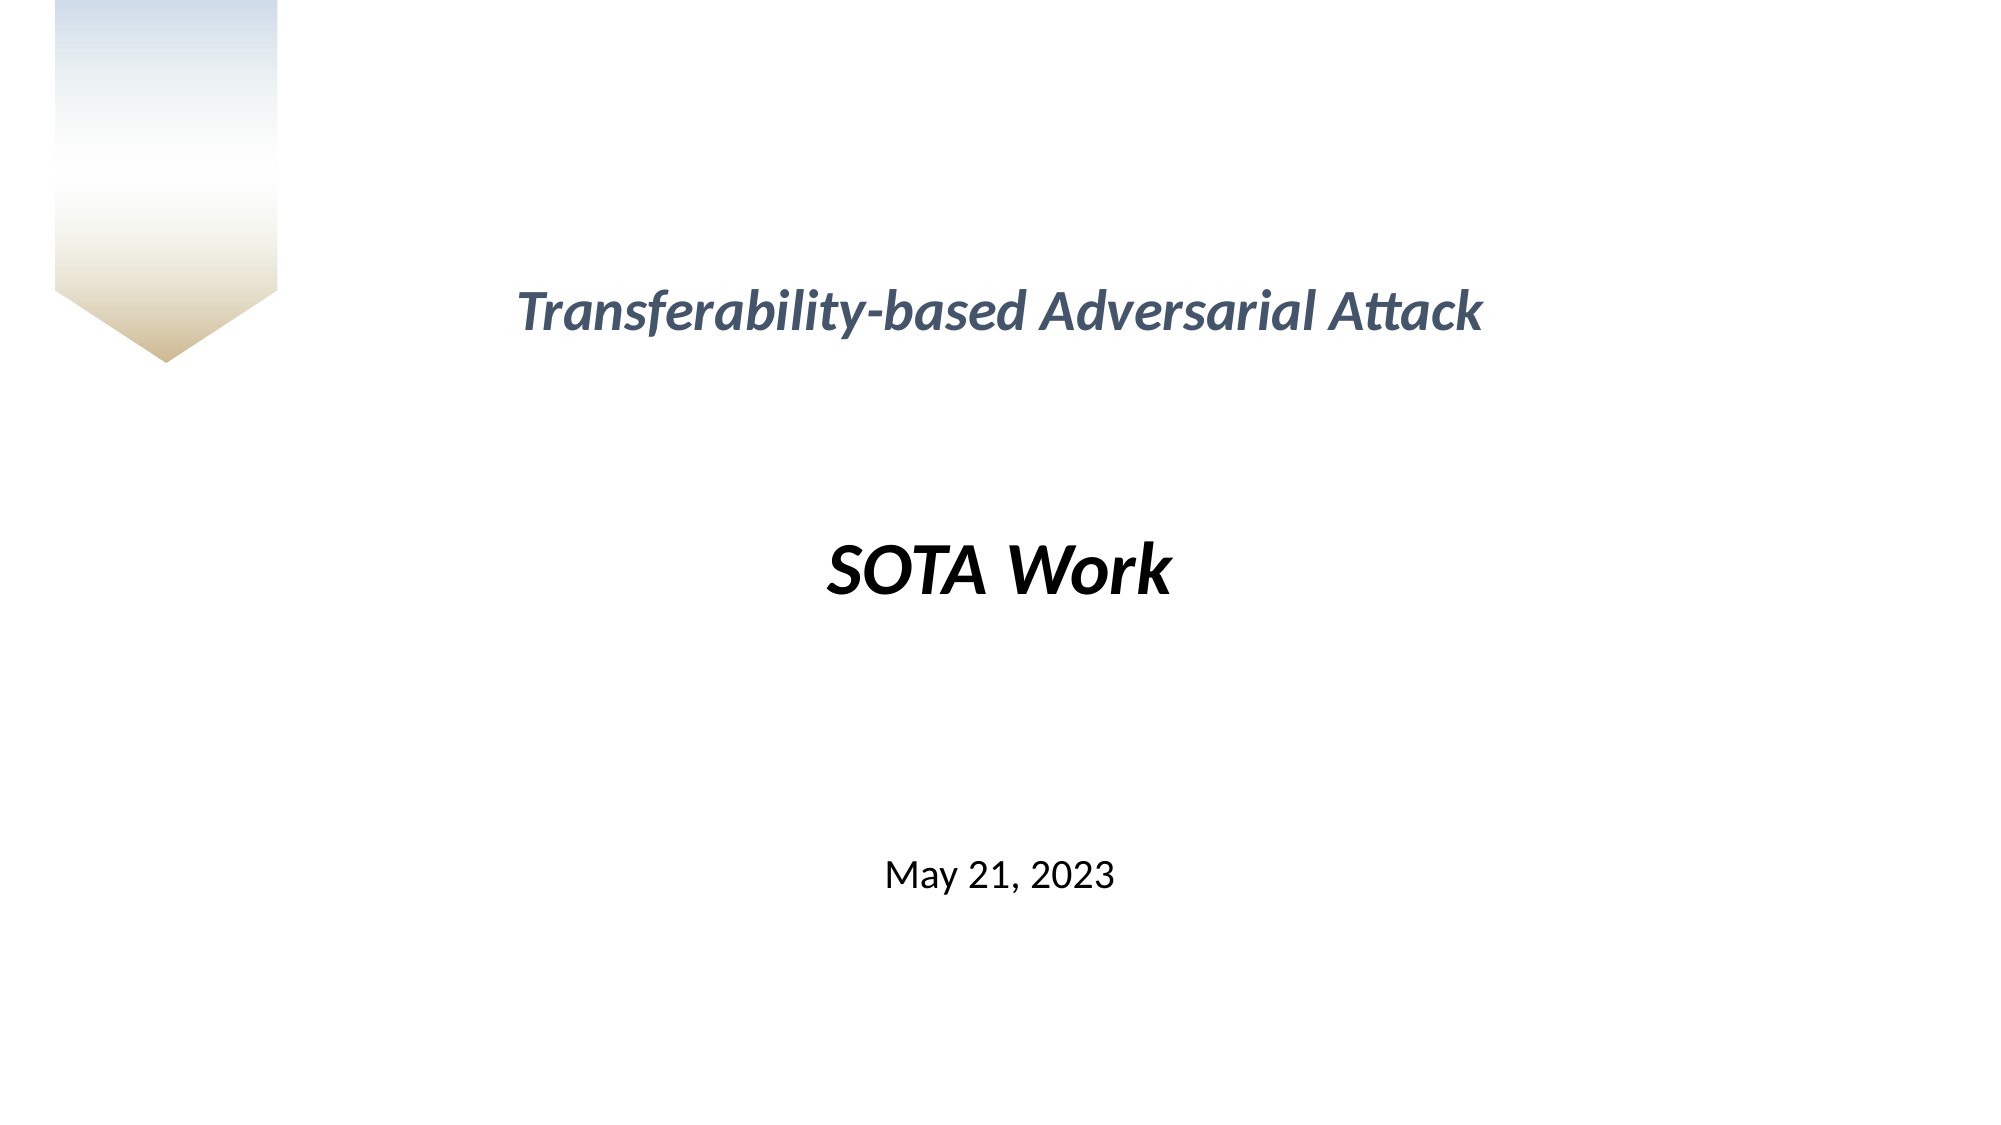

Transferability-based Adversarial Attack
SOTA Work
# May 21, 2023